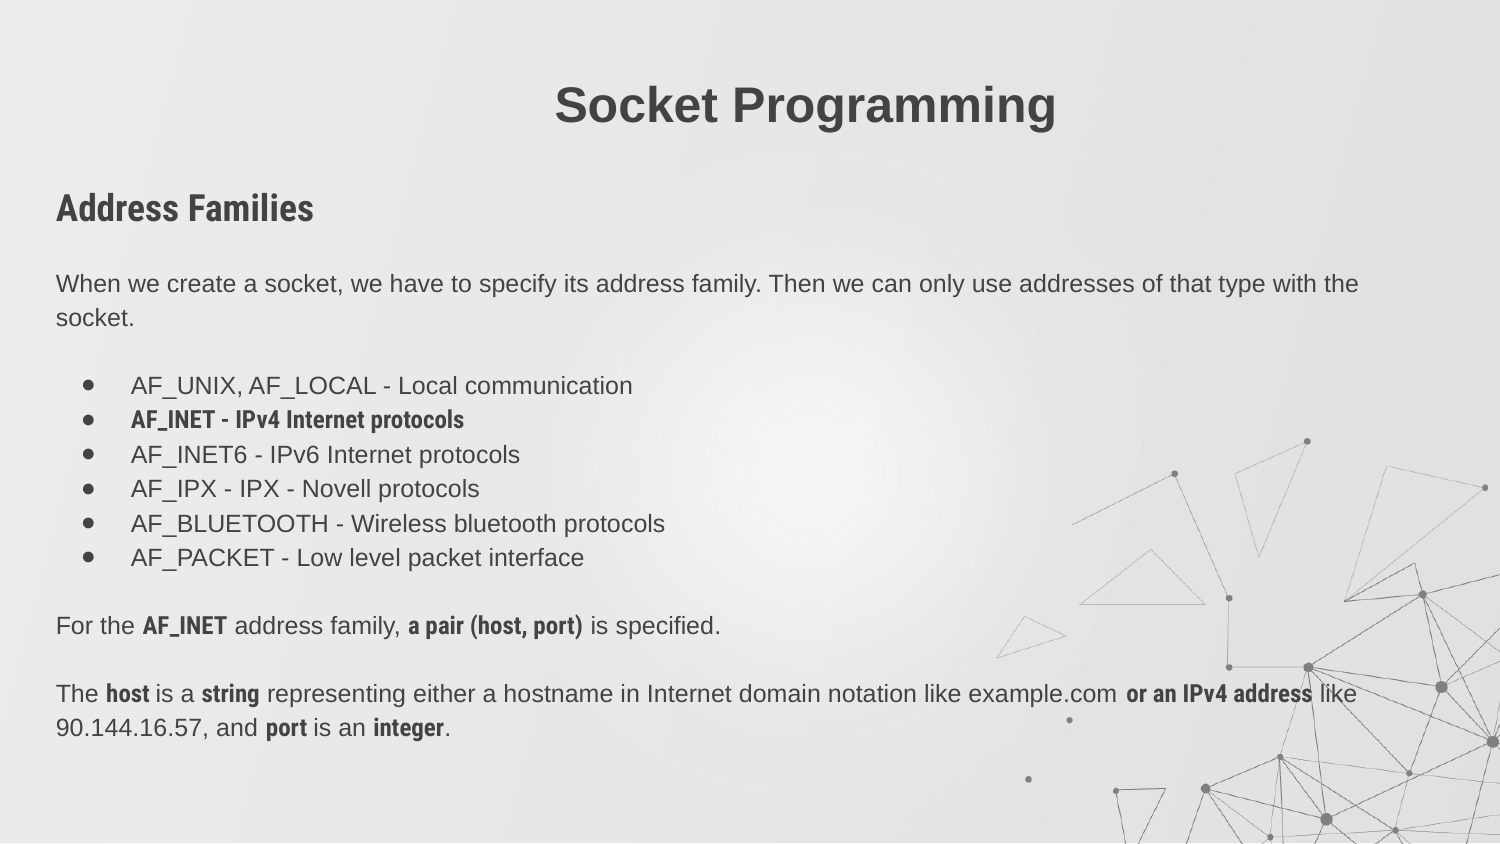

# Socket Programming
Address Families
When we create a socket, we have to specify its address family. Then we can only use addresses of that type with the socket.
AF_UNIX, AF_LOCAL - Local communication
AF_INET - IPv4 Internet protocols
AF_INET6 - IPv6 Internet protocols
AF_IPX - IPX - Novell protocols
AF_BLUETOOTH - Wireless bluetooth protocols
AF_PACKET - Low level packet interface
For the AF_INET address family, a pair (host, port) is specified.
The host is a string representing either a hostname in Internet domain notation like example.com or an IPv4 address like 90.144.16.57, and port is an integer.